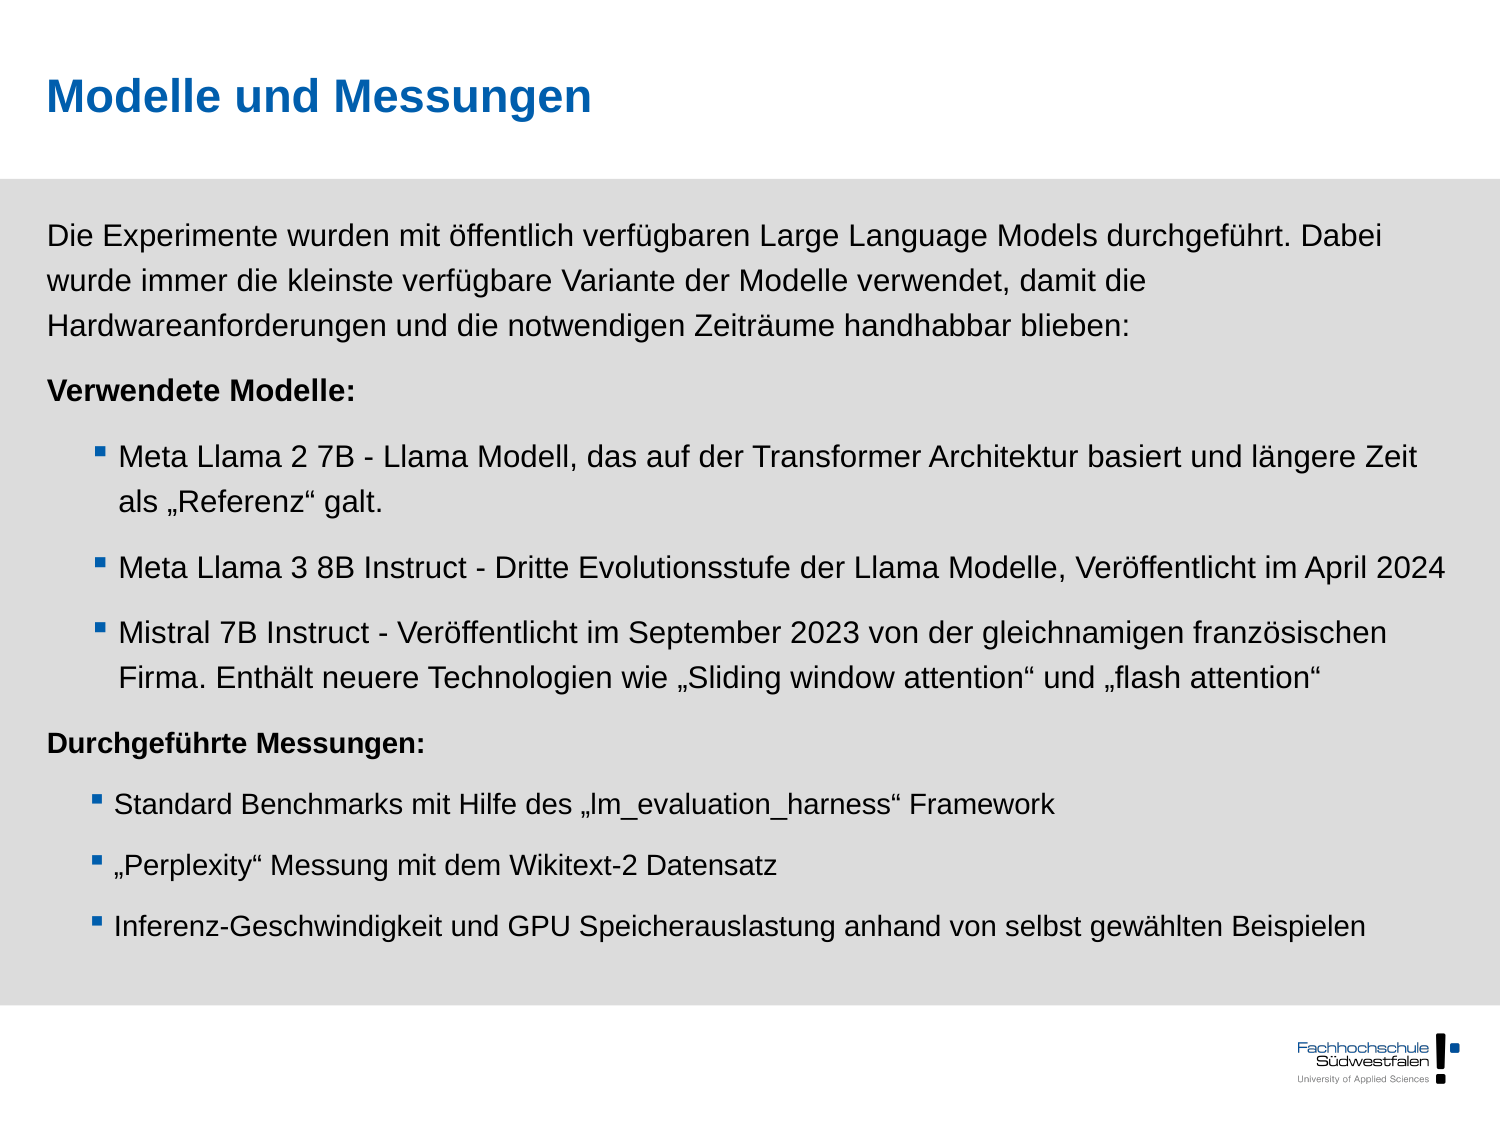

Modelle und Messungen
Die Experimente wurden mit öffentlich verfügbaren Large Language Models durchgeführt. Dabei wurde immer die kleinste verfügbare Variante der Modelle verwendet, damit die Hardwareanforderungen und die notwendigen Zeiträume handhabbar blieben:
Verwendete Modelle:
Meta Llama 2 7B - Llama Modell, das auf der Transformer Architektur basiert und längere Zeit als „Referenz“ galt.
Meta Llama 3 8B Instruct - Dritte Evolutionsstufe der Llama Modelle, Veröffentlicht im April 2024
Mistral 7B Instruct - Veröffentlicht im September 2023 von der gleichnamigen französischen Firma. Enthält neuere Technologien wie „Sliding window attention“ und „flash attention“
Durchgeführte Messungen:
Standard Benchmarks mit Hilfe des „lm_evaluation_harness“ Framework
„Perplexity“ Messung mit dem Wikitext-2 Datensatz
Inferenz-Geschwindigkeit und GPU Speicherauslastung anhand von selbst gewählten Beispielen
9